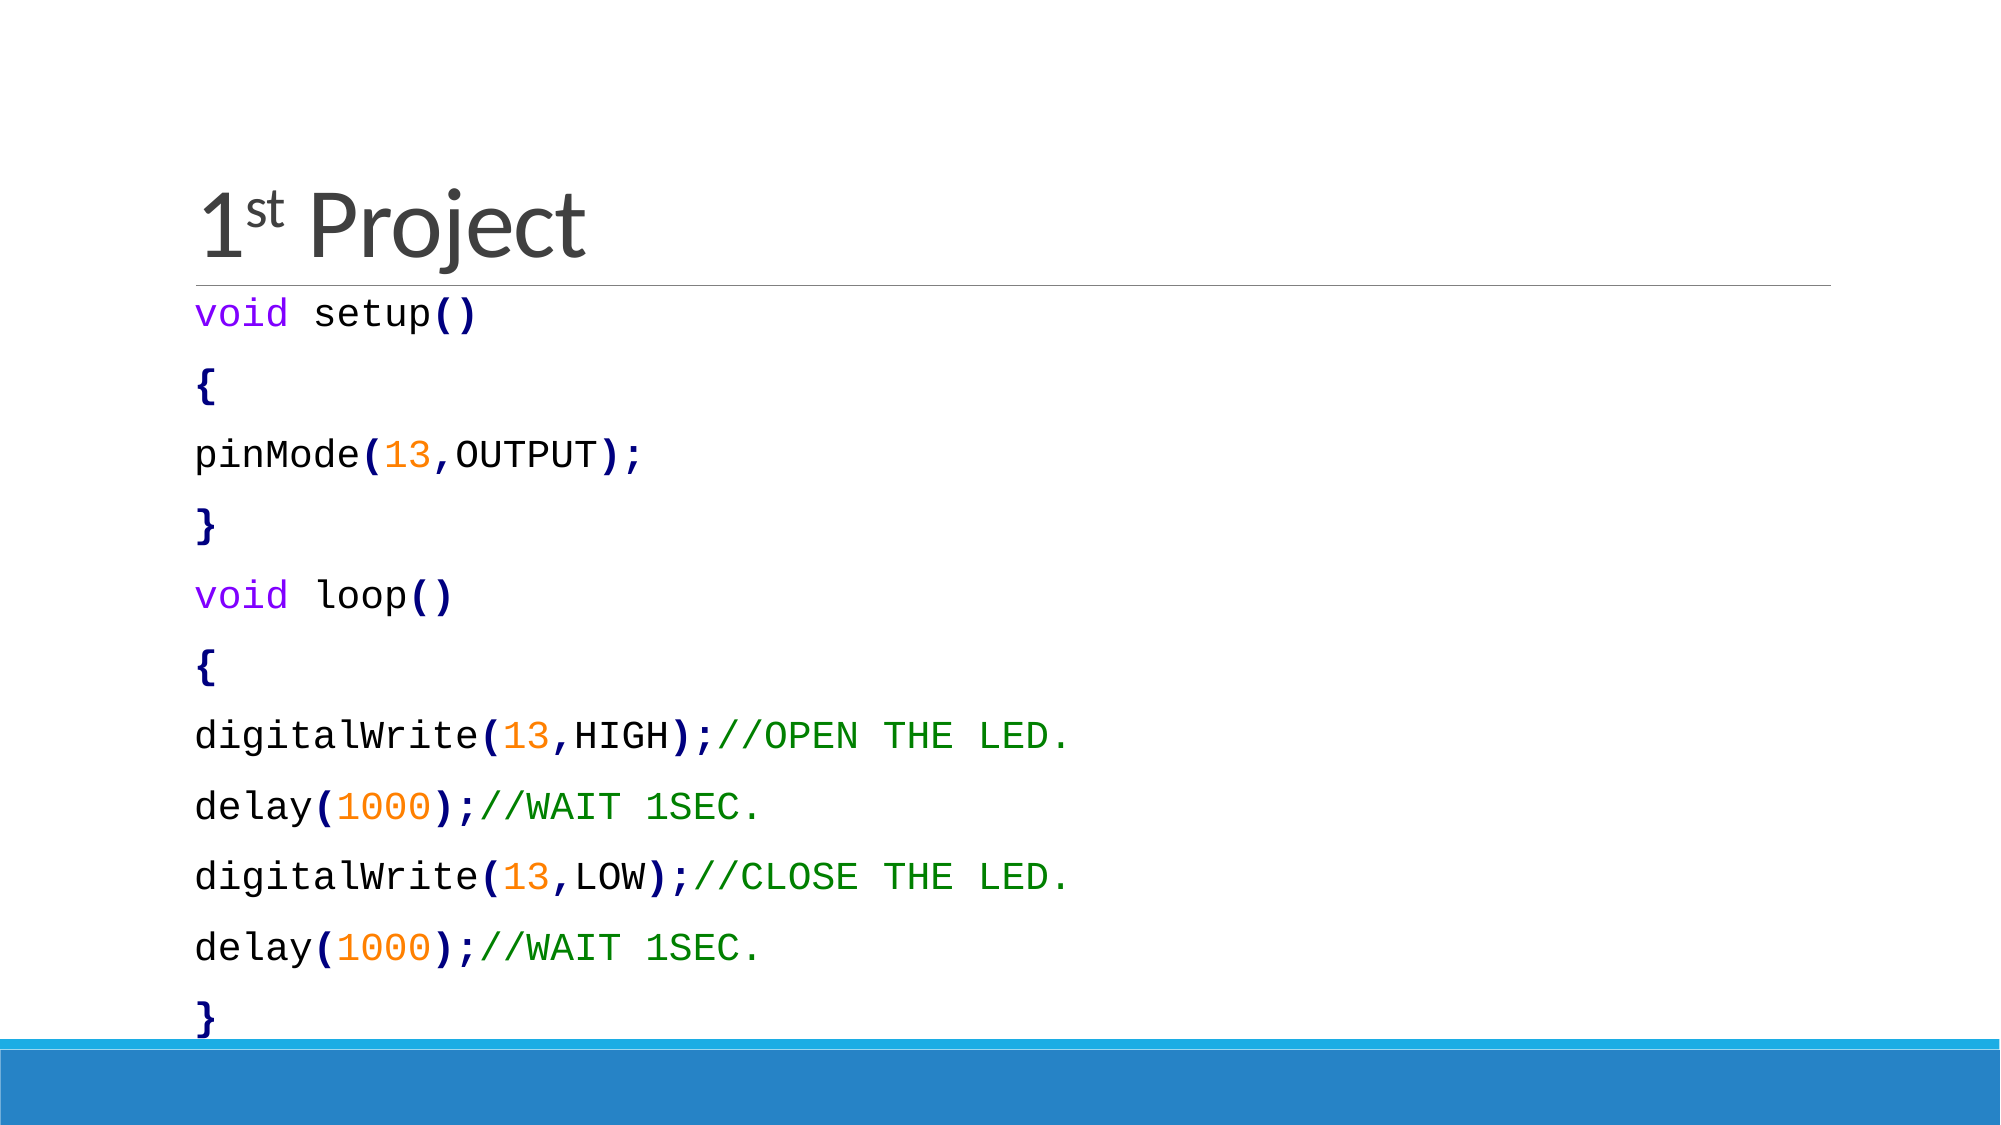

# 1st Project
void setup()
{
pinMode(13,OUTPUT);
}
void loop()
{
digitalWrite(13,HIGH);//OPEN THE LED.
delay(1000);//WAIT 1SEC.
digitalWrite(13,LOW);//CLOSE THE LED.
delay(1000);//WAIT 1SEC.
}